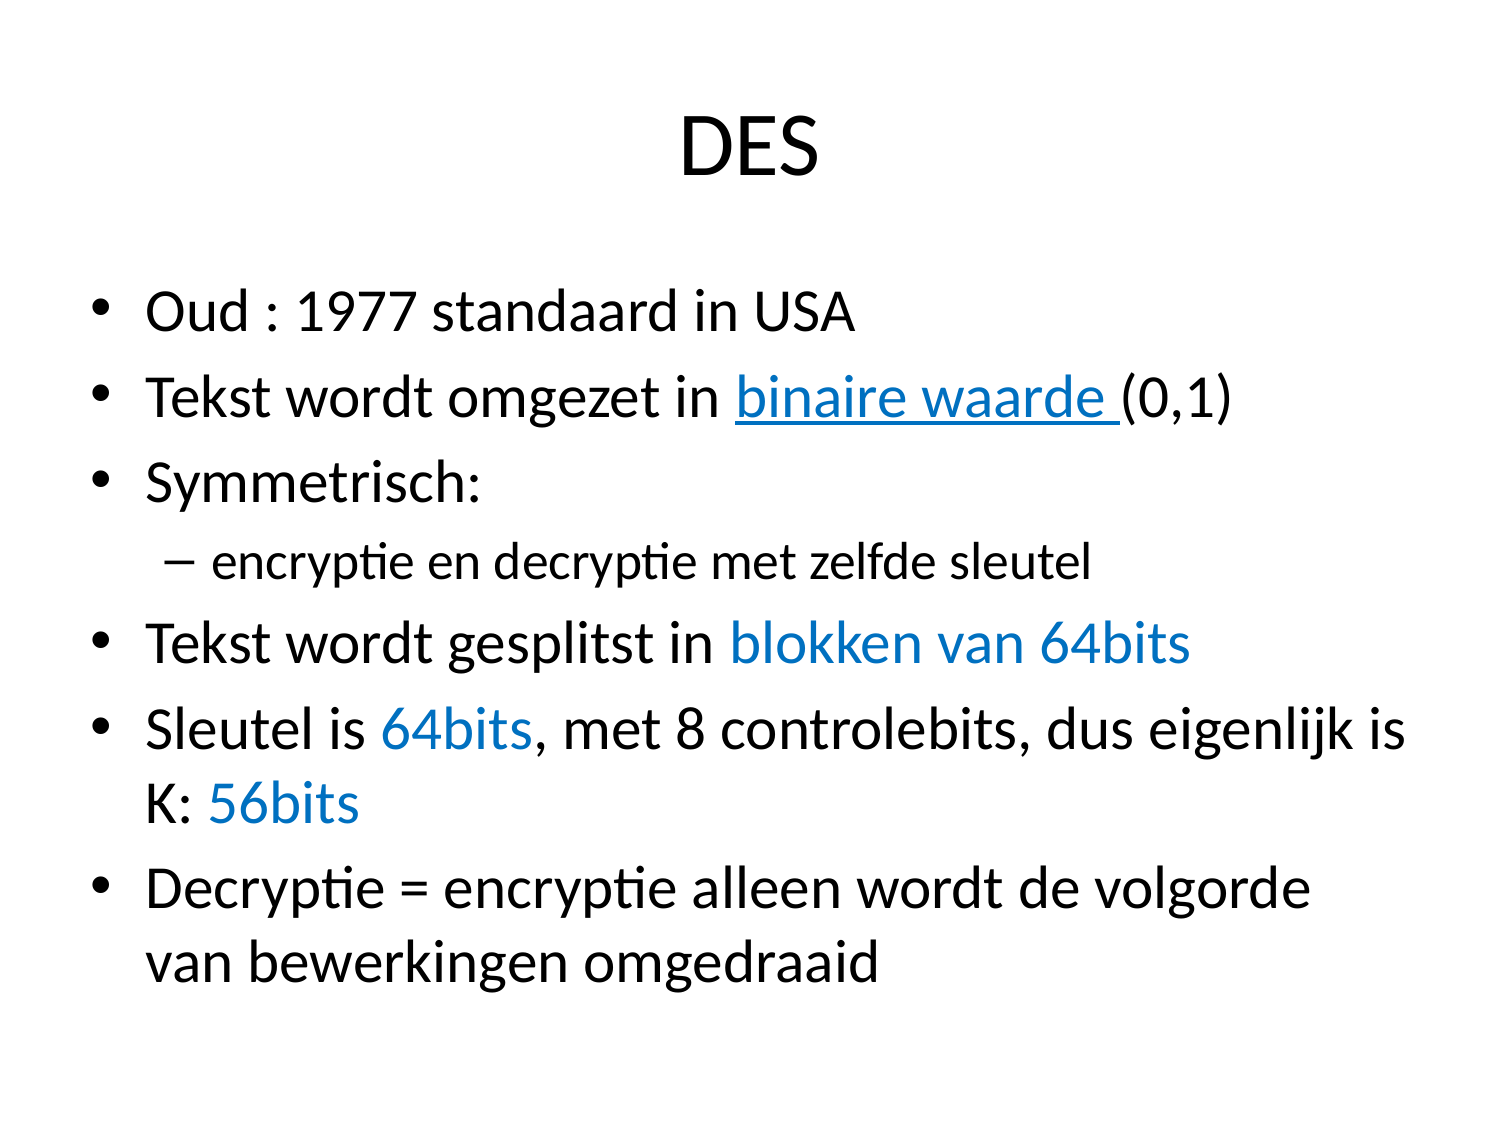

# DES
Oud : 1977 standaard in USA
Tekst wordt omgezet in binaire waarde (0,1)
Symmetrisch:
encryptie en decryptie met zelfde sleutel
Tekst wordt gesplitst in blokken van 64bits
Sleutel is 64bits, met 8 controlebits, dus eigenlijk is K: 56bits
Decryptie = encryptie alleen wordt de volgorde van bewerkingen omgedraaid